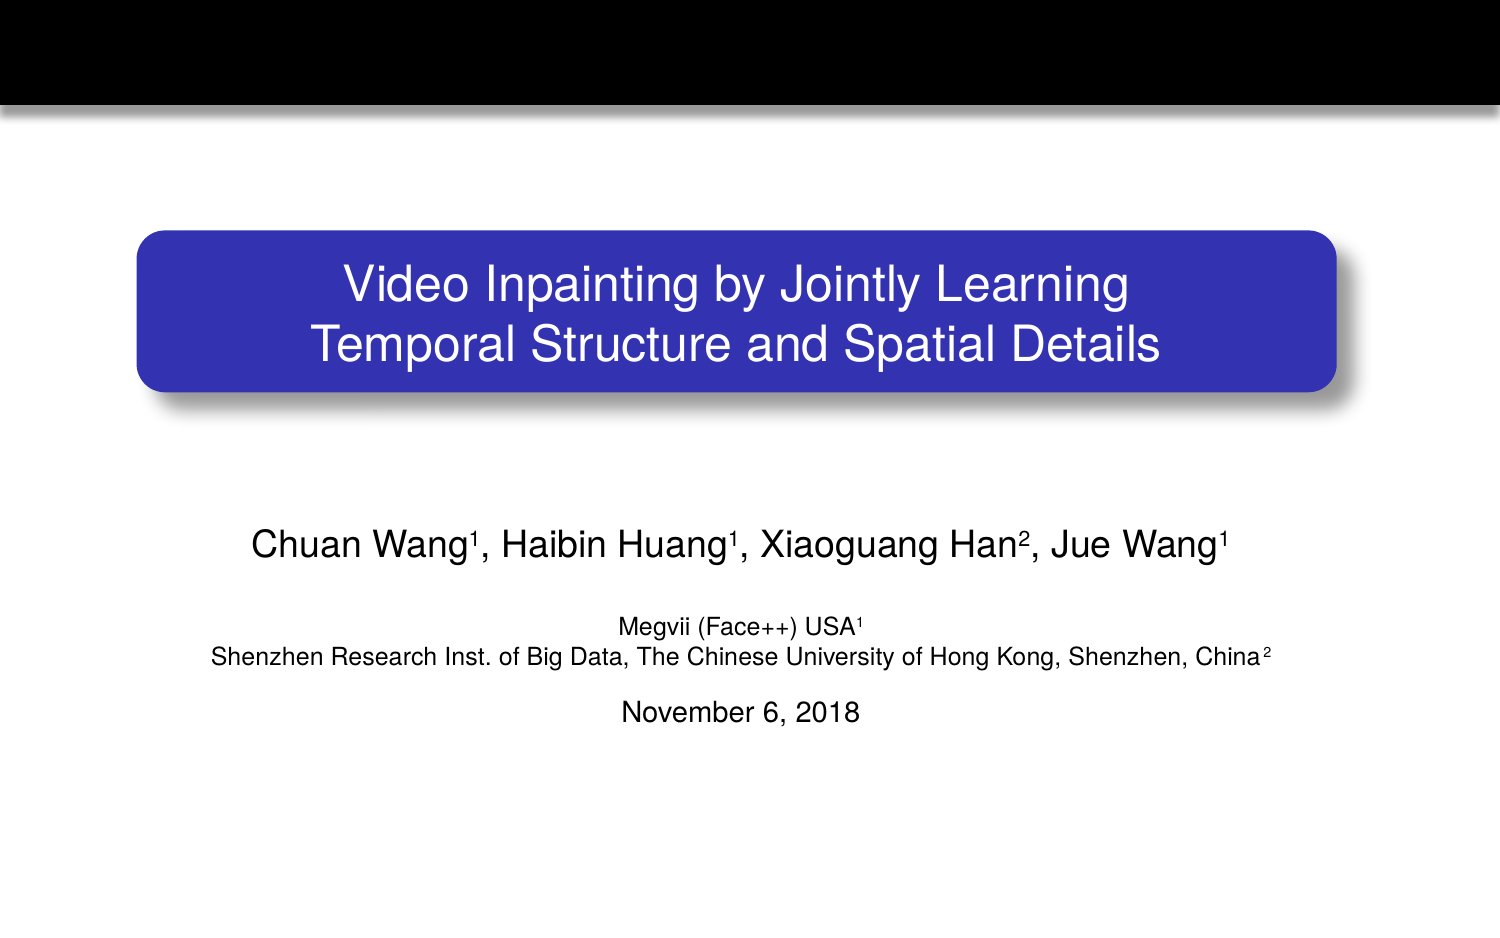

Chuan Wang1, Haibin Huang1, Xiaoguang Han2, Jue Wang1

Megvii (Face++) USA1
Shenzhen Research Inst. of Big Data, The Chinese University of Hong Kong, Shenzhen, China2

November 6, 2018